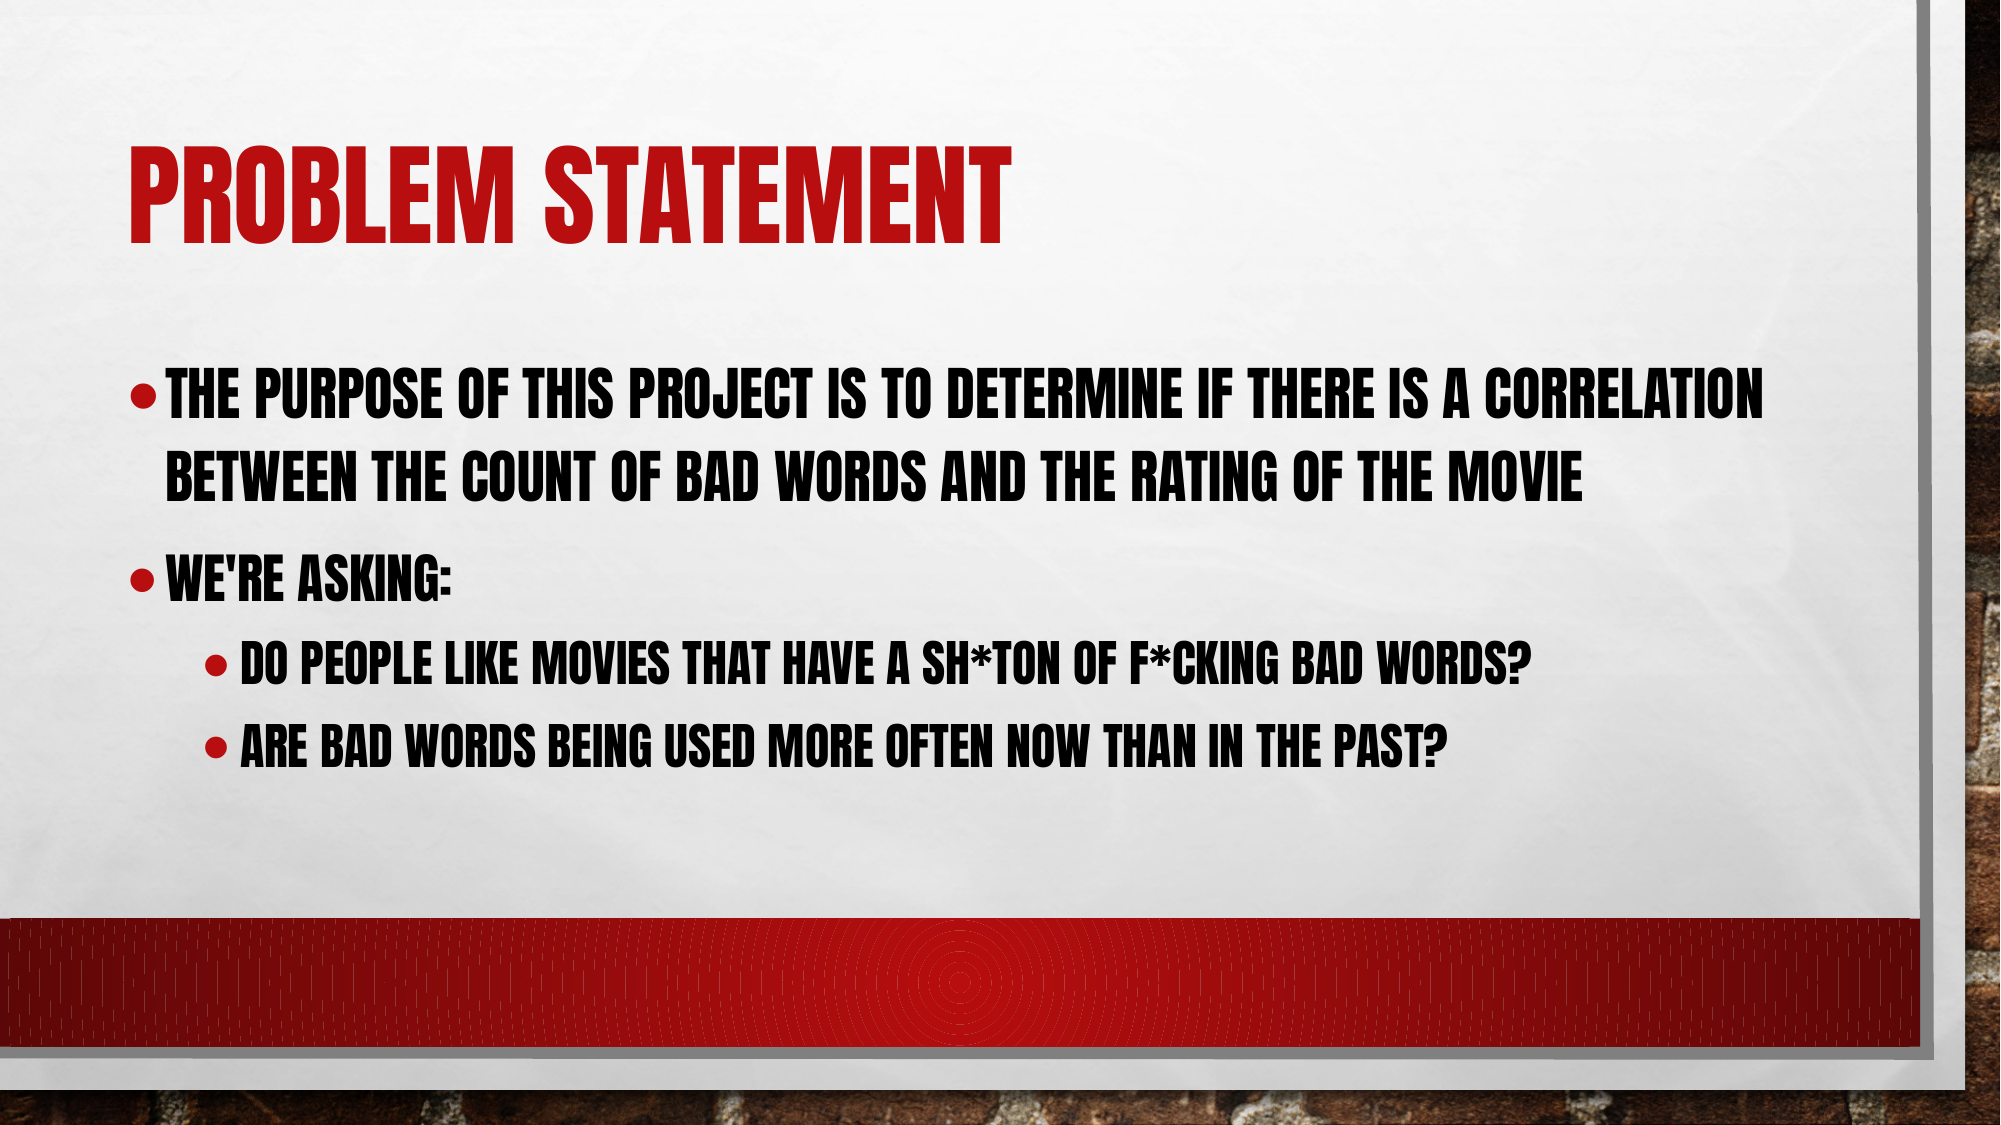

# Problem Statement
The purpose of this project is to determine if there is a correlation between the count of bad words and the rating of the movie
We're asking:
Do people like movies that have a sh*ton of f*cking bad words?
Are bad words being used more often now than in the past?